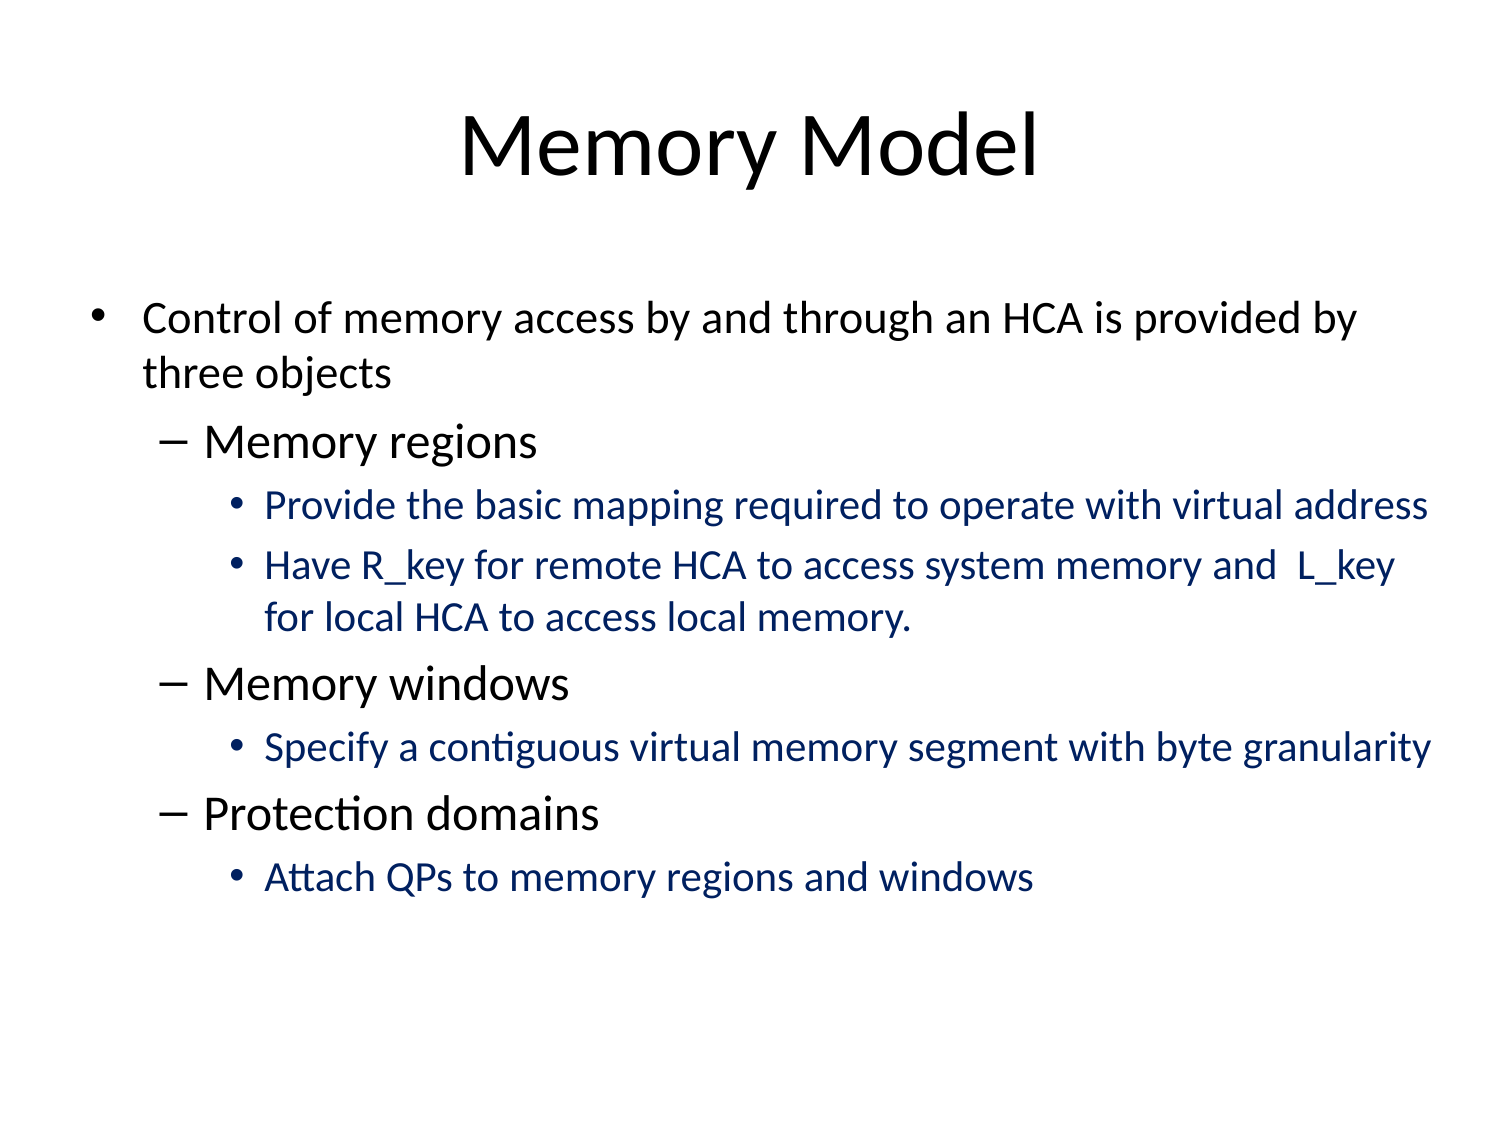

# Memory Model
Control of memory access by and through an HCA is provided by three objects
Memory regions
Provide the basic mapping required to operate with virtual address
Have R_key for remote HCA to access system memory and  L_key for local HCA to access local memory.
Memory windows
Specify a contiguous virtual memory segment with byte granularity
Protection domains
Attach QPs to memory regions and windows